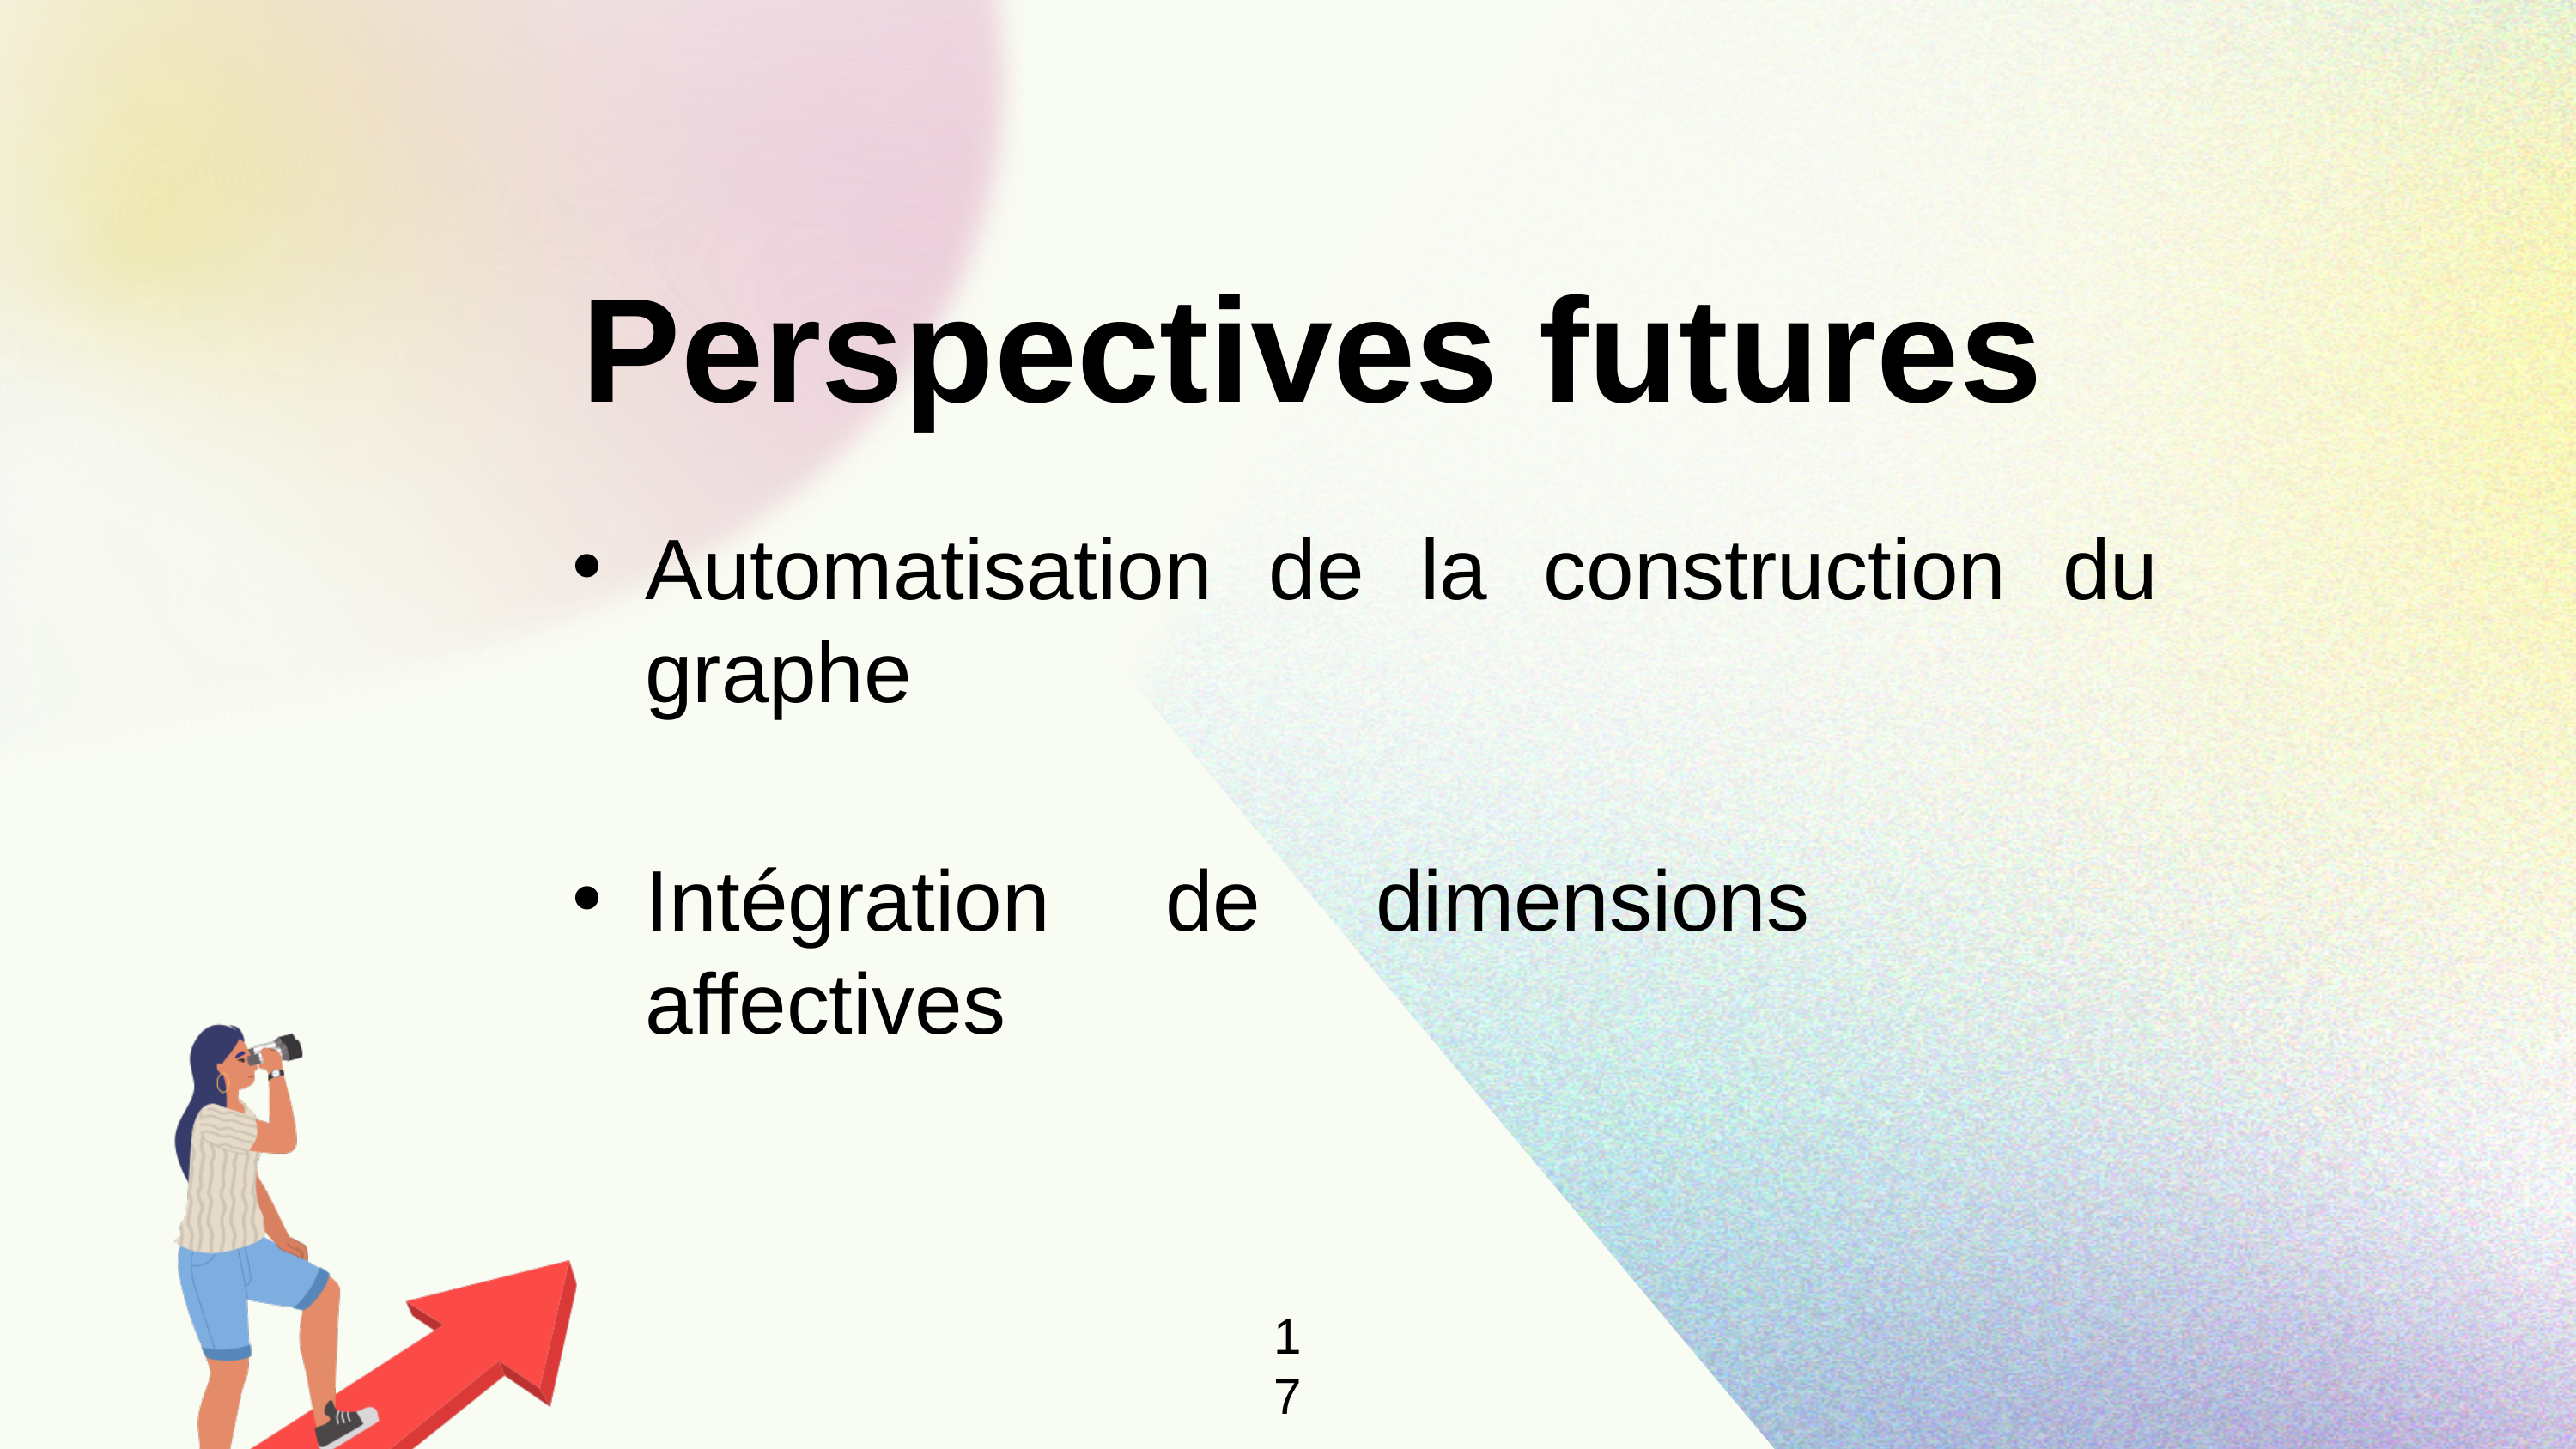

Perspectives futures
Automatisation de la construction du graphe
Intégration de dimensions affectives

17